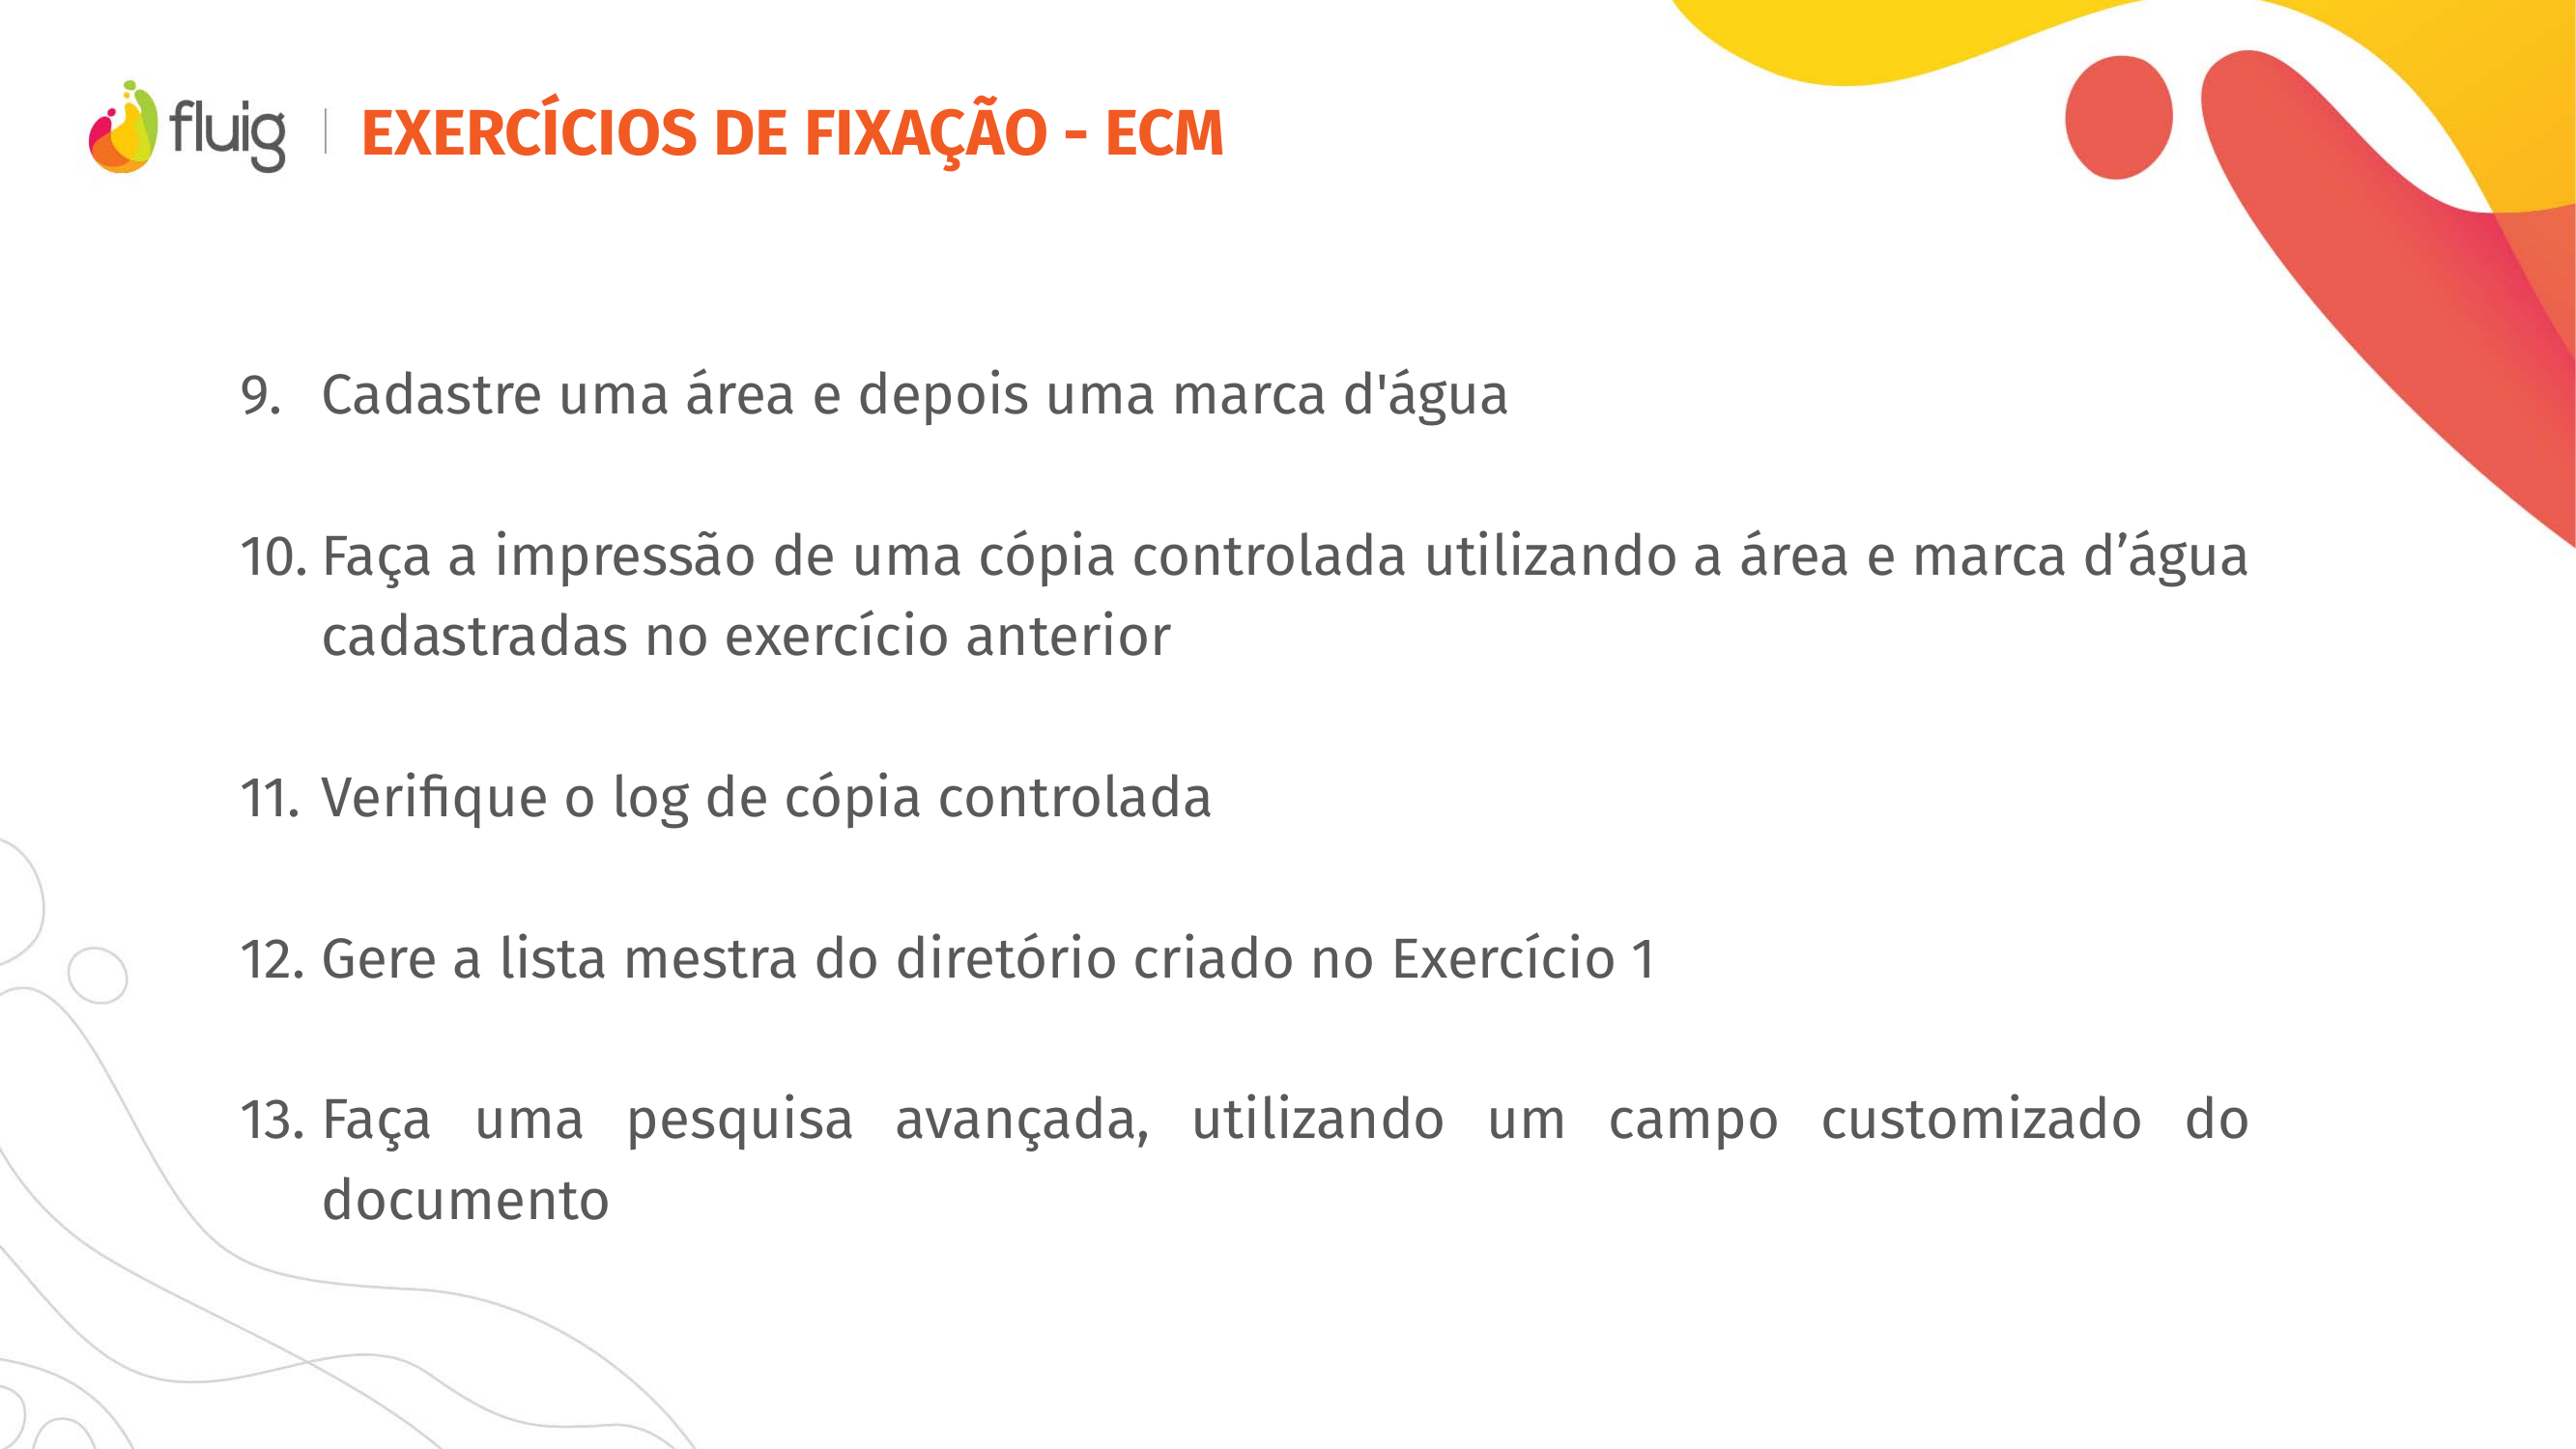

# Exercícios de fixação - ecm
Cadastre uma área e depois uma marca d'água

Faça a impressão de uma cópia controlada utilizando a área e marca d’água cadastradas no exercício anterior

Verifique o log de cópia controlada

Gere a lista mestra do diretório criado no Exercício 1

Faça uma pesquisa avançada, utilizando um campo customizado do documento